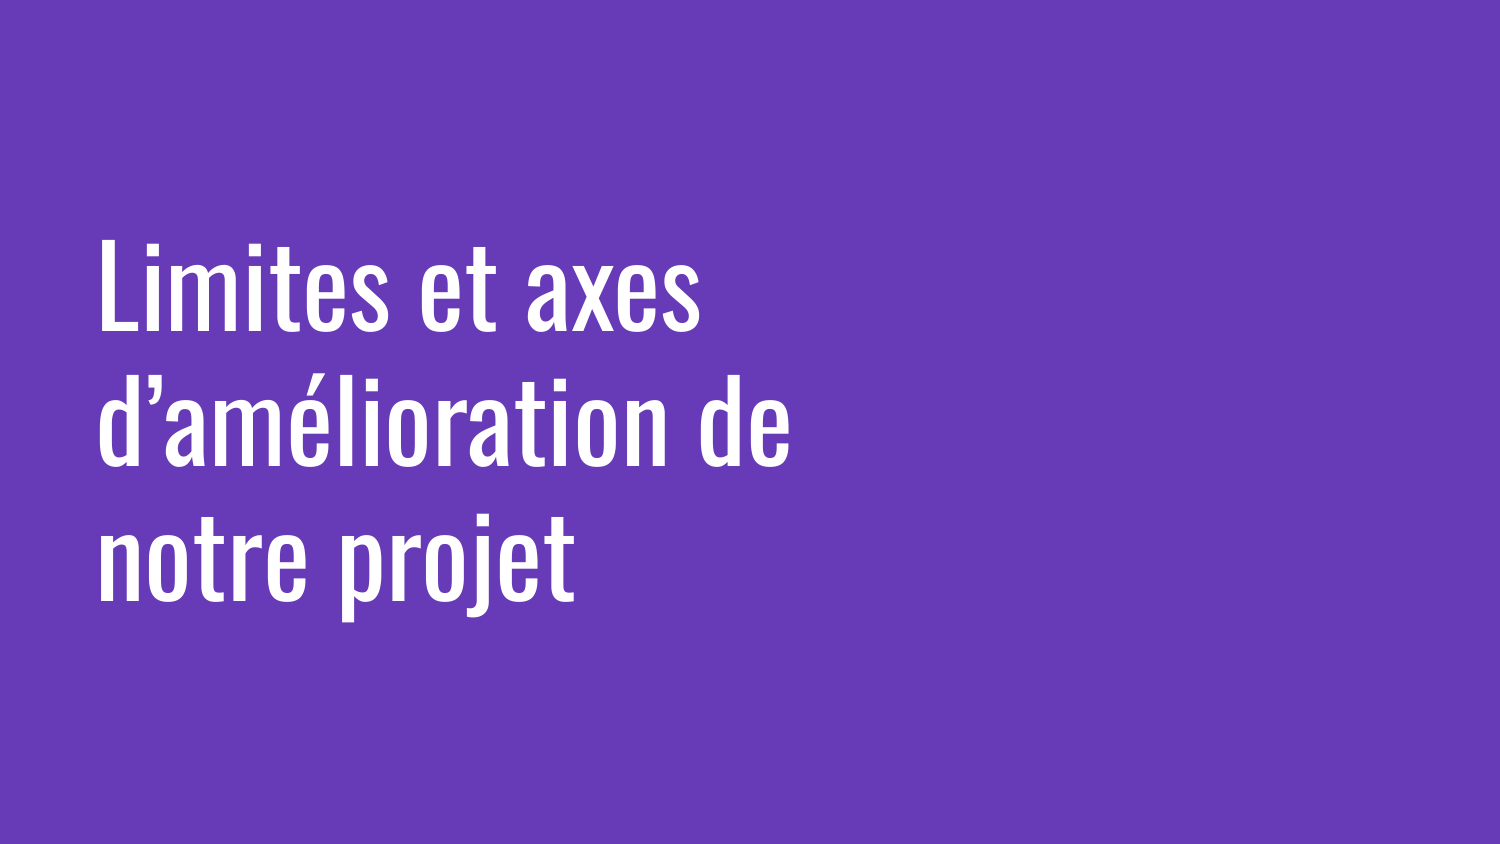

# Limites et axes d’amélioration de notre projet